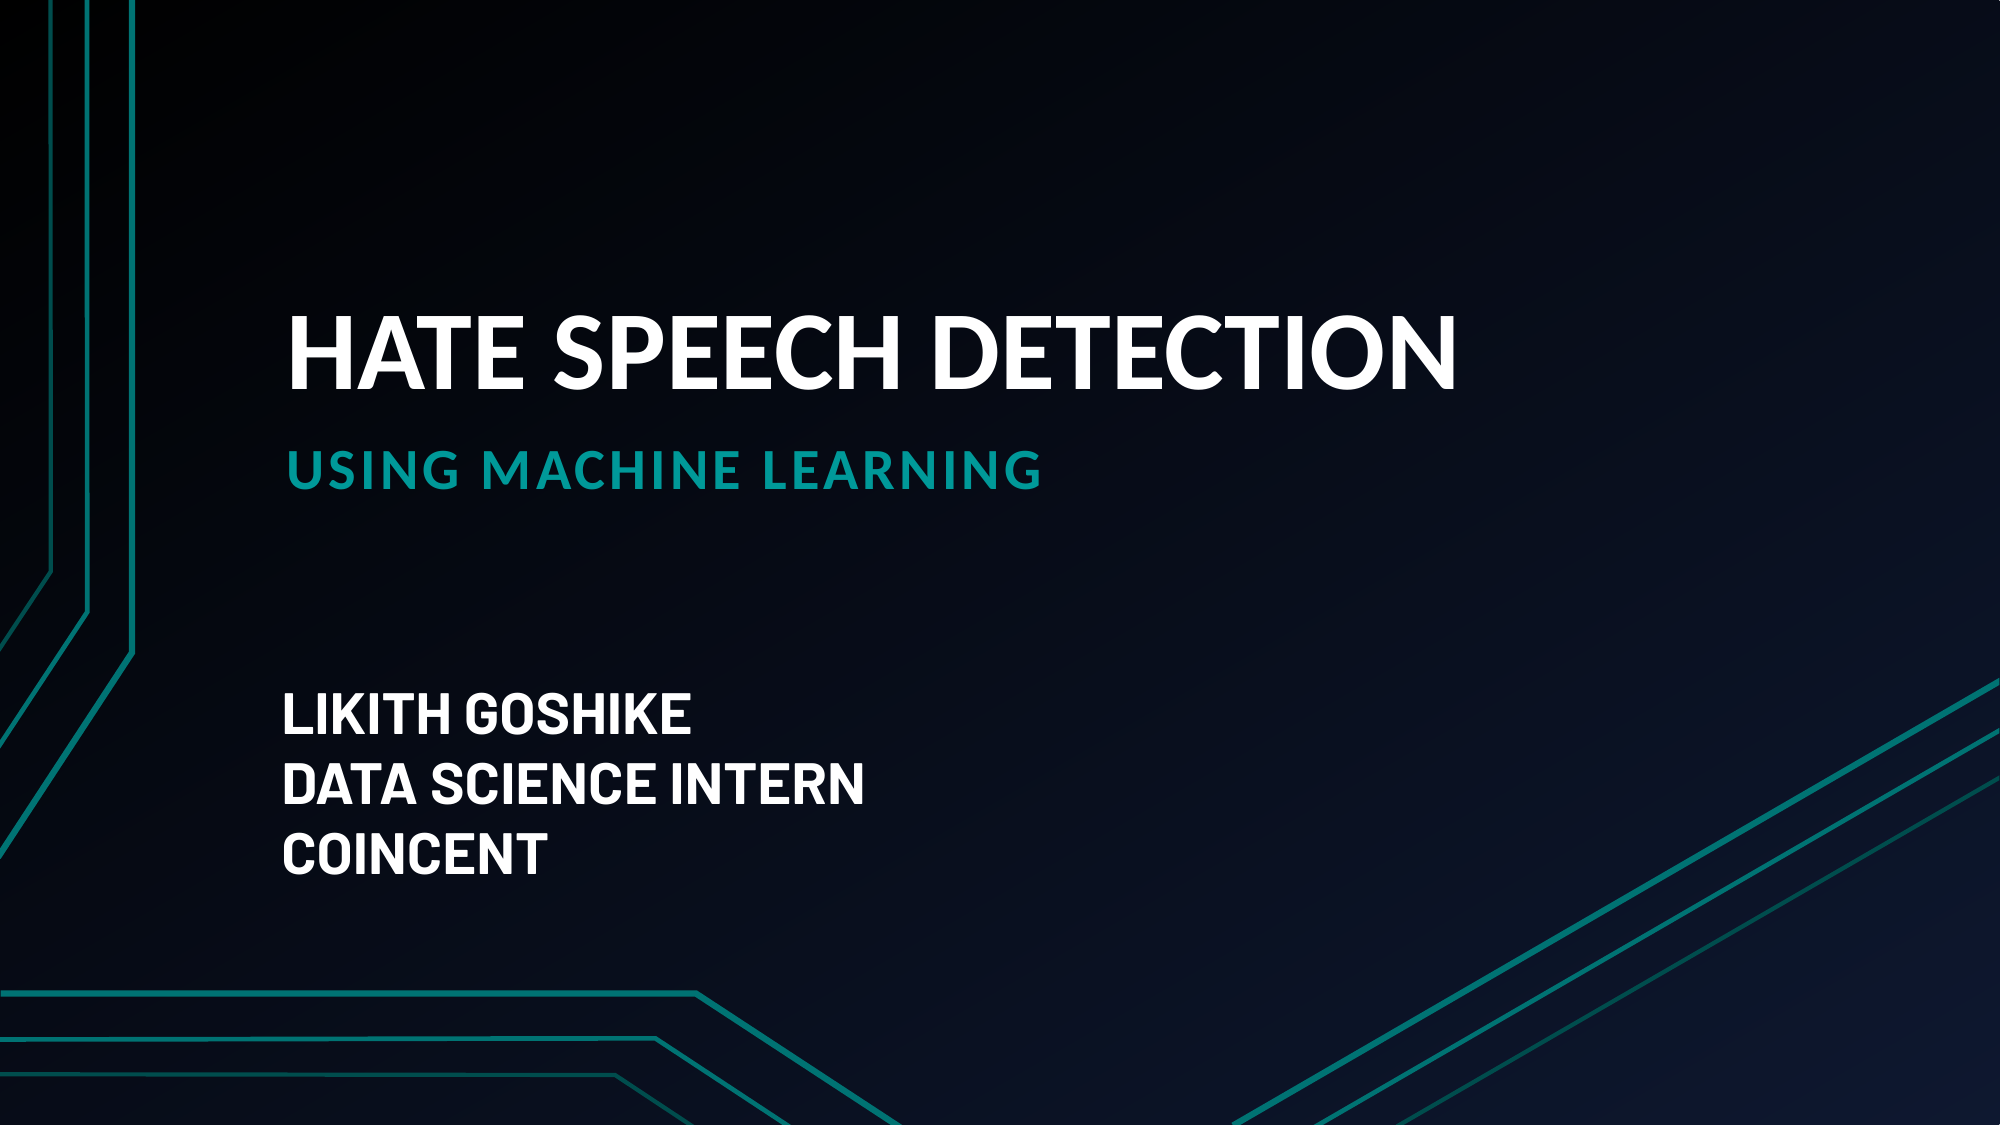

# HATE SPEECH DETECTION
USING MACHINE LEARNING
LIKITH GOSHIKE
DATA SCIENCE INTERN
COINCENT